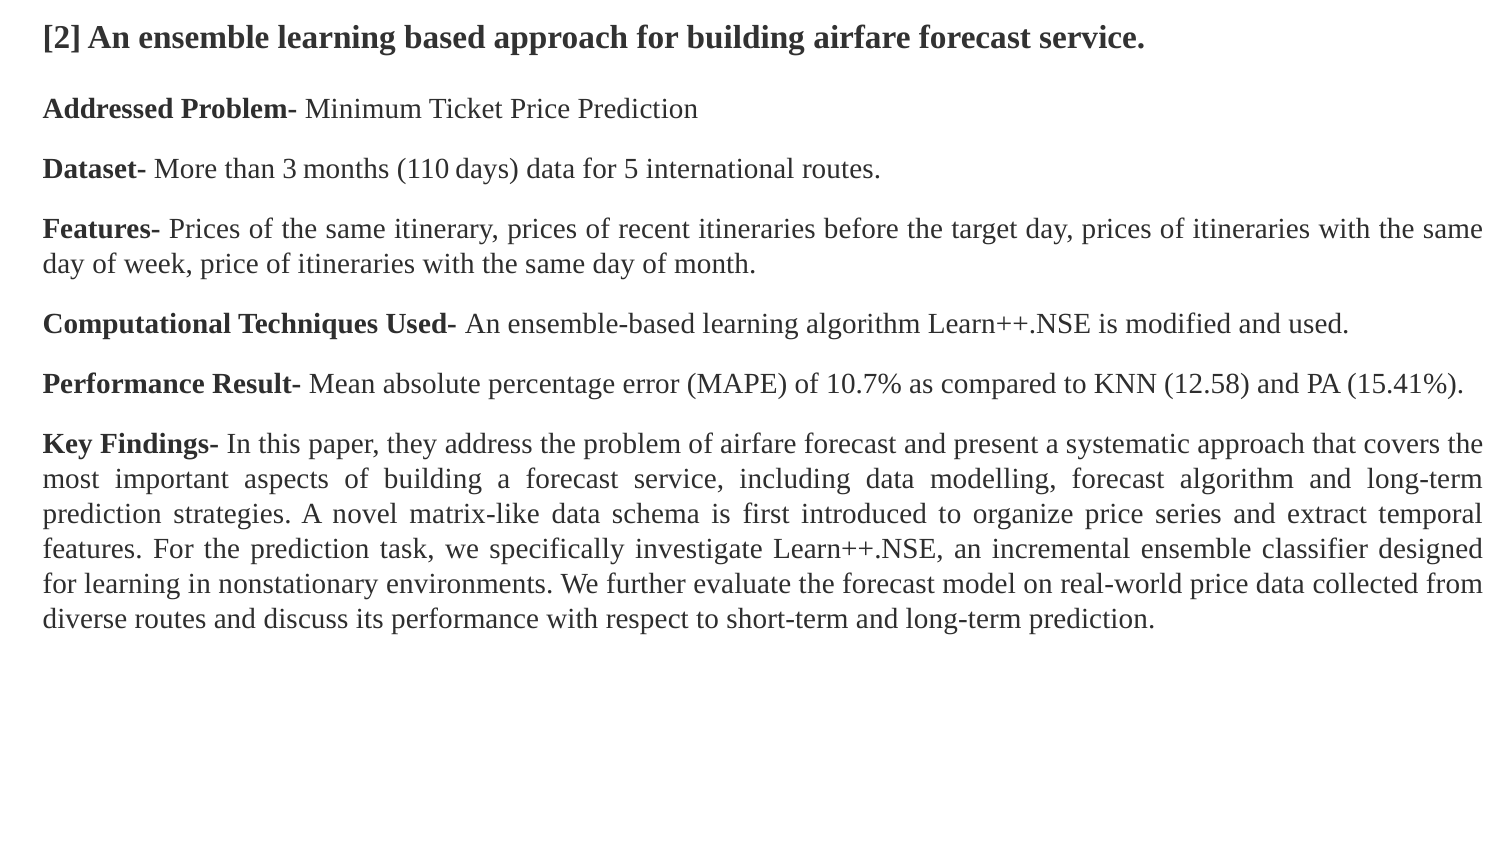

[2] An ensemble learning based approach for building airfare forecast service.

Addressed Problem- Minimum Ticket Price Prediction
Dataset- More than 3 months (110 days) data for 5 international routes.
Features- Prices of the same itinerary, prices of recent itineraries before the target day, prices of itineraries with the same day of week, price of itineraries with the same day of month.
Computational Techniques Used- An ensemble-based learning algorithm Learn++.NSE is modified and used.
Performance Result- Mean absolute percentage error (MAPE) of 10.7% as compared to KNN (12.58) and PA (15.41%).
Key Findings- In this paper, they address the problem of airfare forecast and present a systematic approach that covers the most important aspects of building a forecast service, including data modelling, forecast algorithm and long-term prediction strategies. A novel matrix-like data schema is first introduced to organize price series and extract temporal features. For the prediction task, we specifically investigate Learn++.NSE, an incremental ensemble classifier designed for learning in nonstationary environments. We further evaluate the forecast model on real-world price data collected from diverse routes and discuss its performance with respect to short-term and long-term prediction.